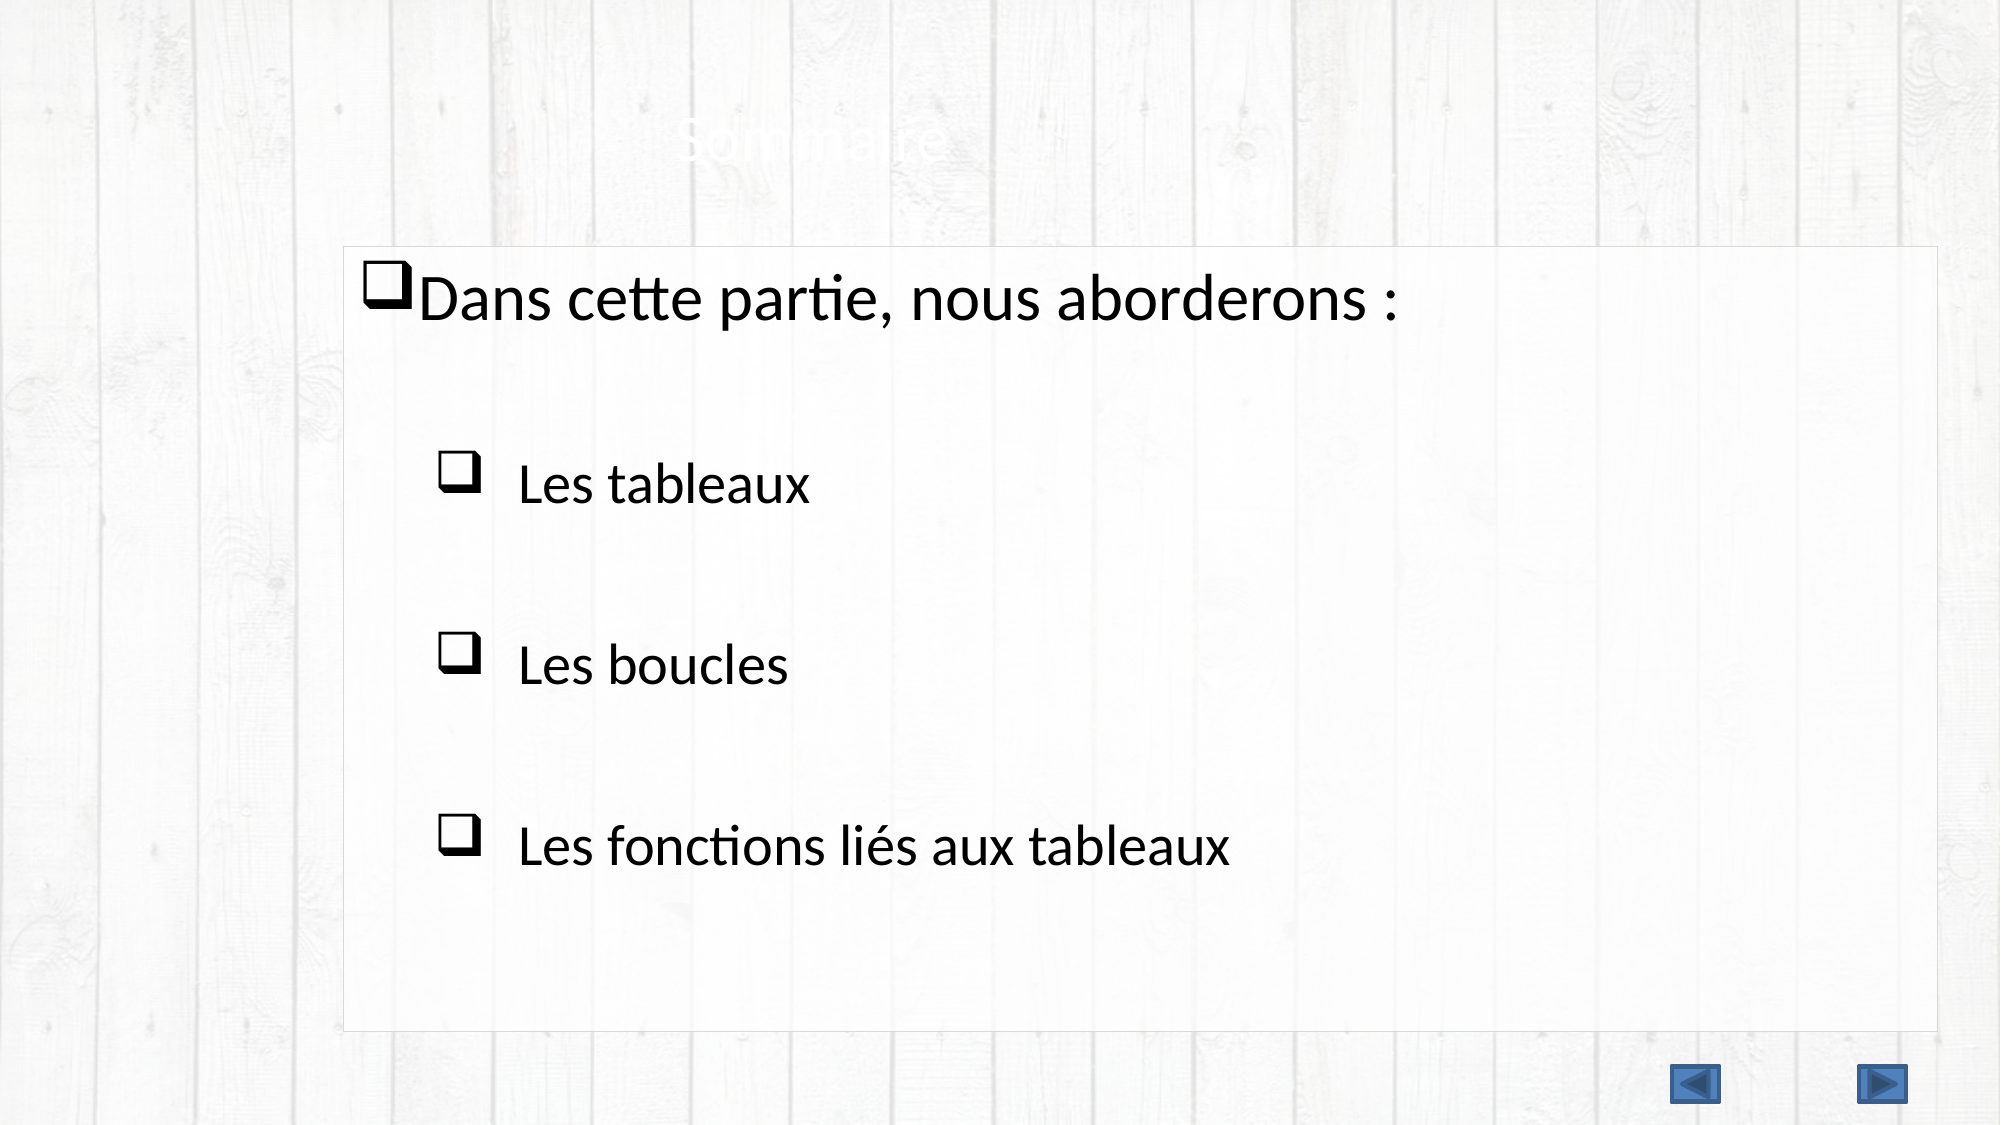

# Sommaire
Dans cette partie, nous aborderons :

Les tableaux

Les boucles

Les fonctions liés aux tableaux